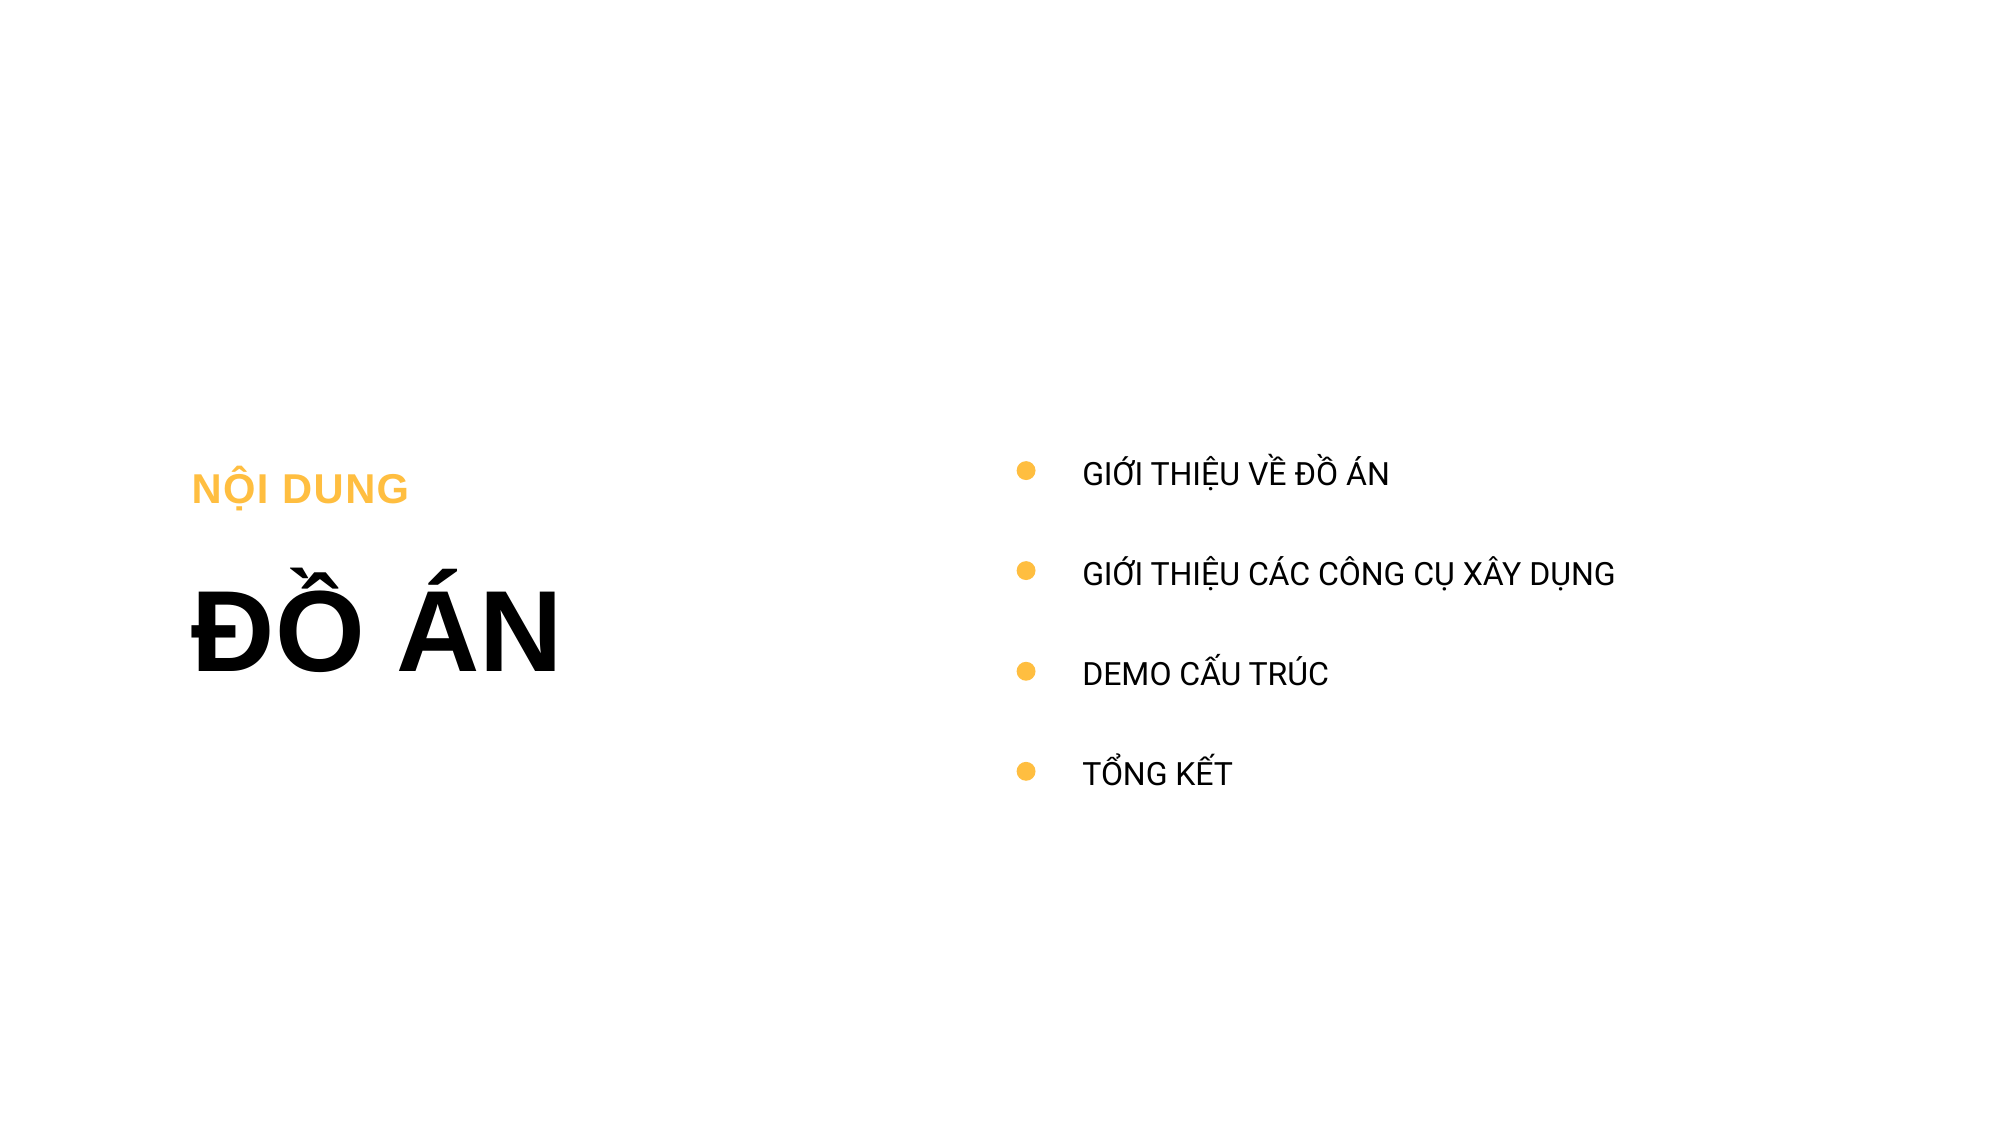

GIỚI THIỆU VỀ ĐỒ ÁN

NỘI DUNG
ĐỒ ÁN
GIỚI THIỆU CÁC CÔNG CỤ XÂY DỤNG

DEMO CẤU TRÚC

TỔNG KẾT